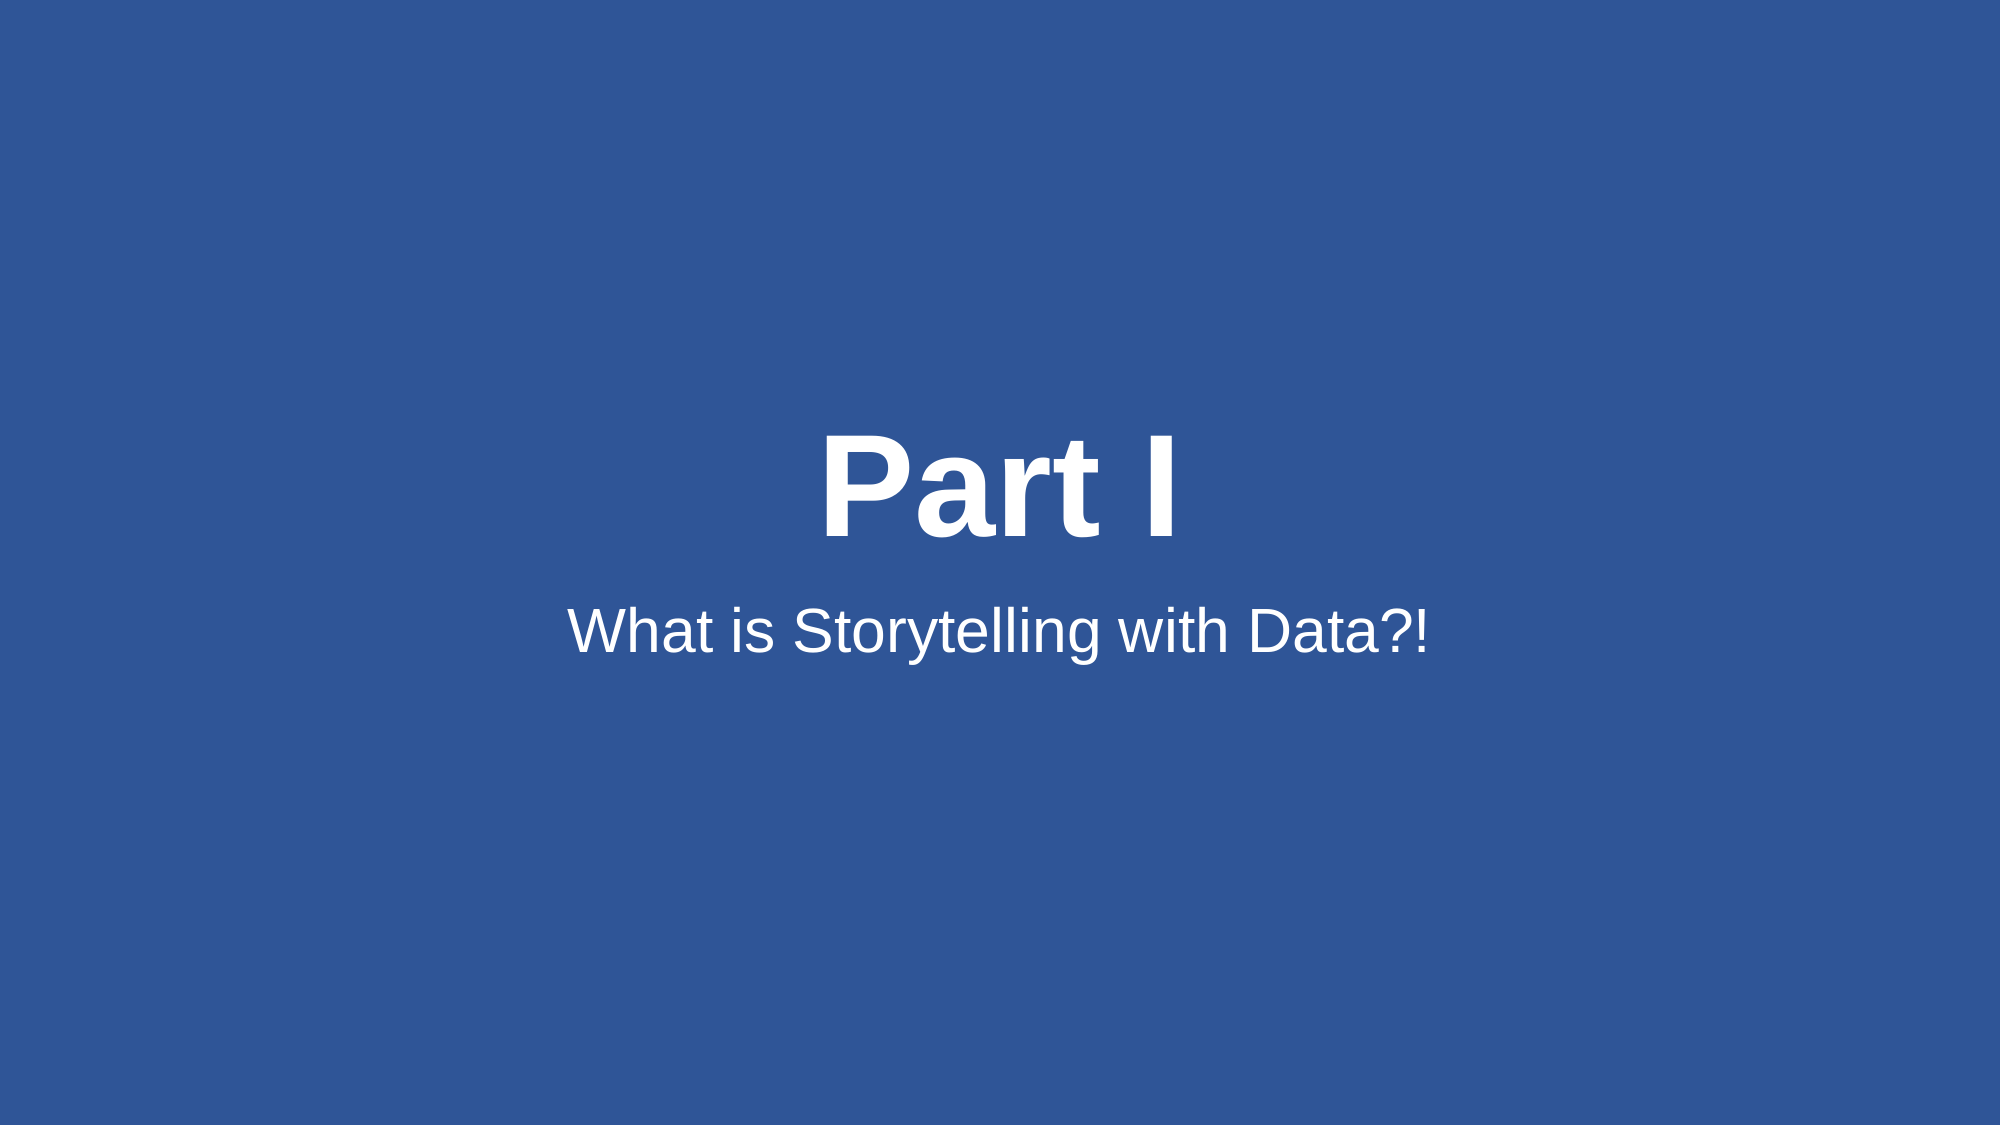

# Part I
What is Storytelling with Data?!